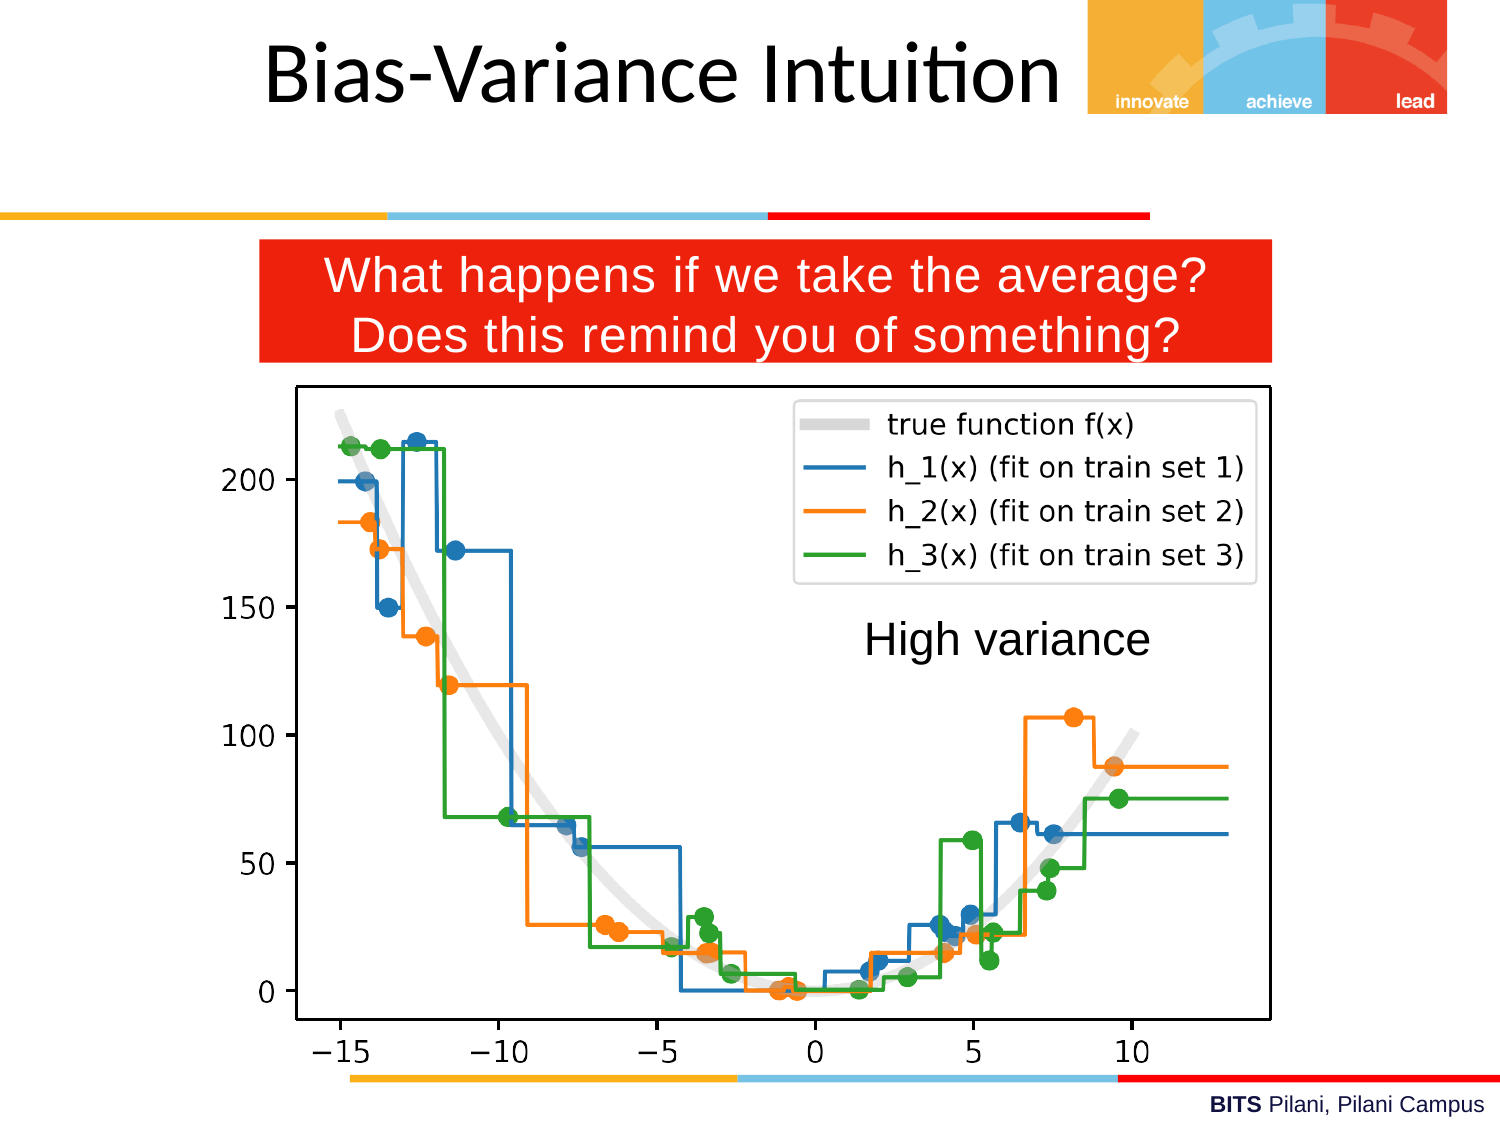

# Bias-Variance Intuition
What happens if we take the average?
Does this remind you of something?

High variance